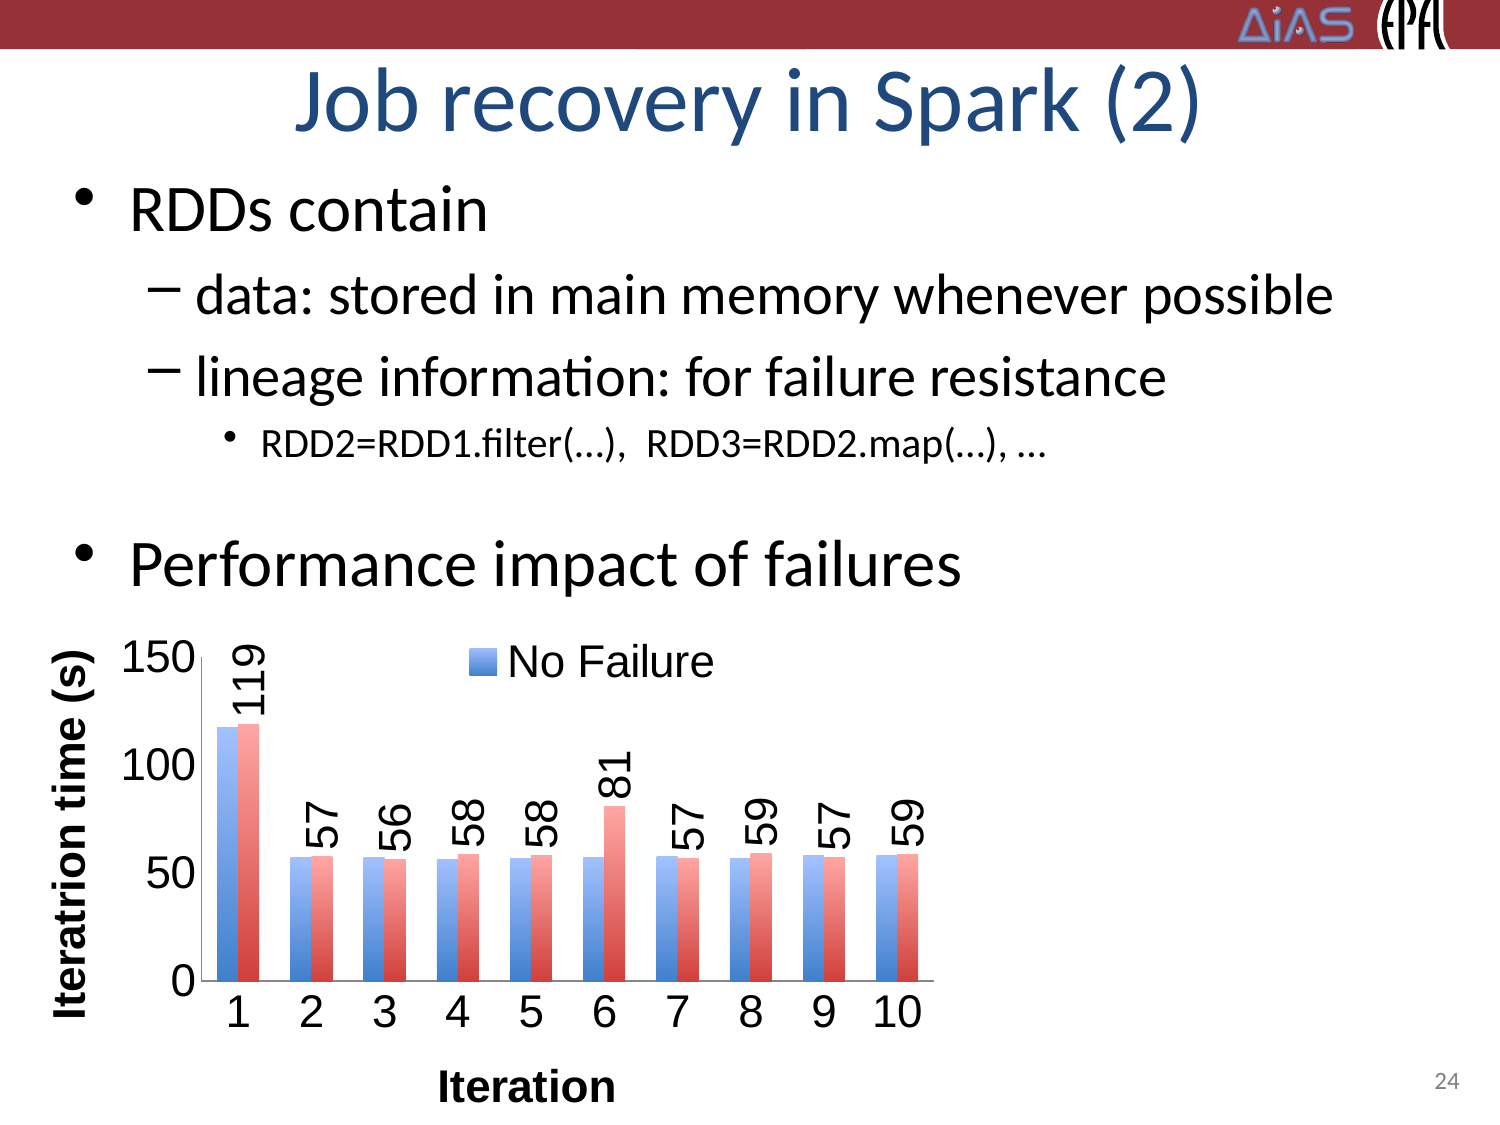

# Job recovery in Spark (2)
RDDs contain
data: stored in main memory whenever possible
lineage information: for failure resistance
RDD2=RDD1.filter(…),  RDD3=RDD2.map(…), …

Performance impact of failures

### Chart

| Category |  |  |
|---|---|---|
24